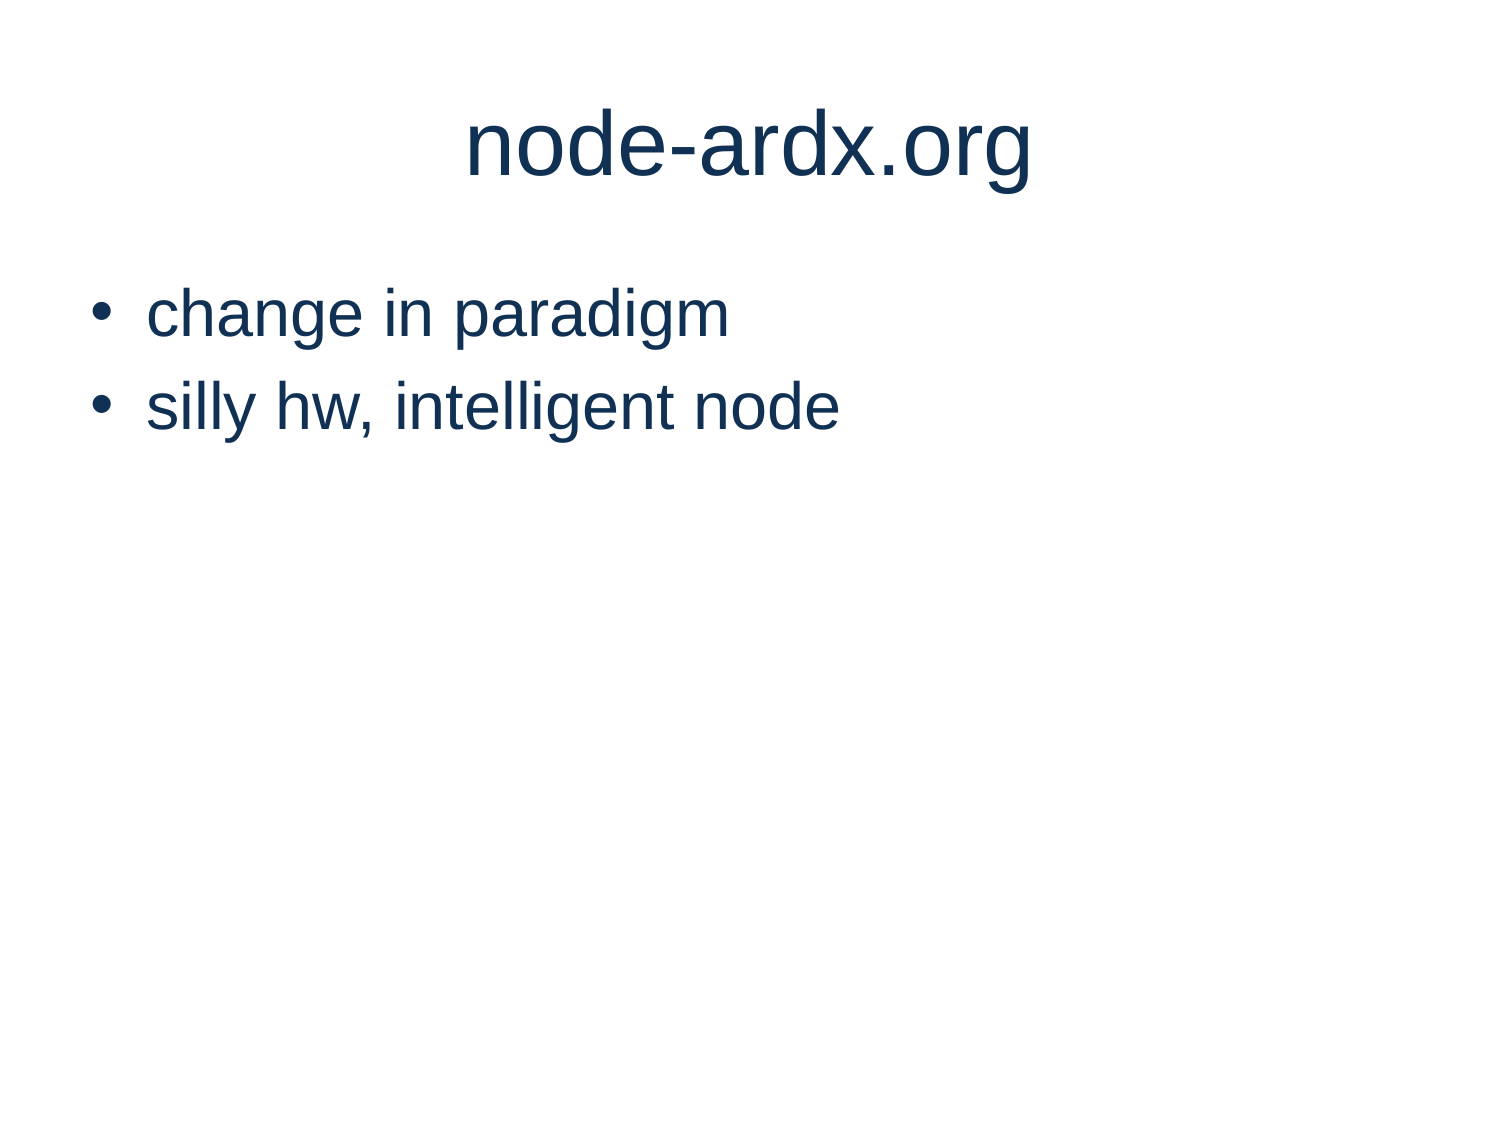

# node-ardx.org
change in paradigm
silly hw, intelligent node